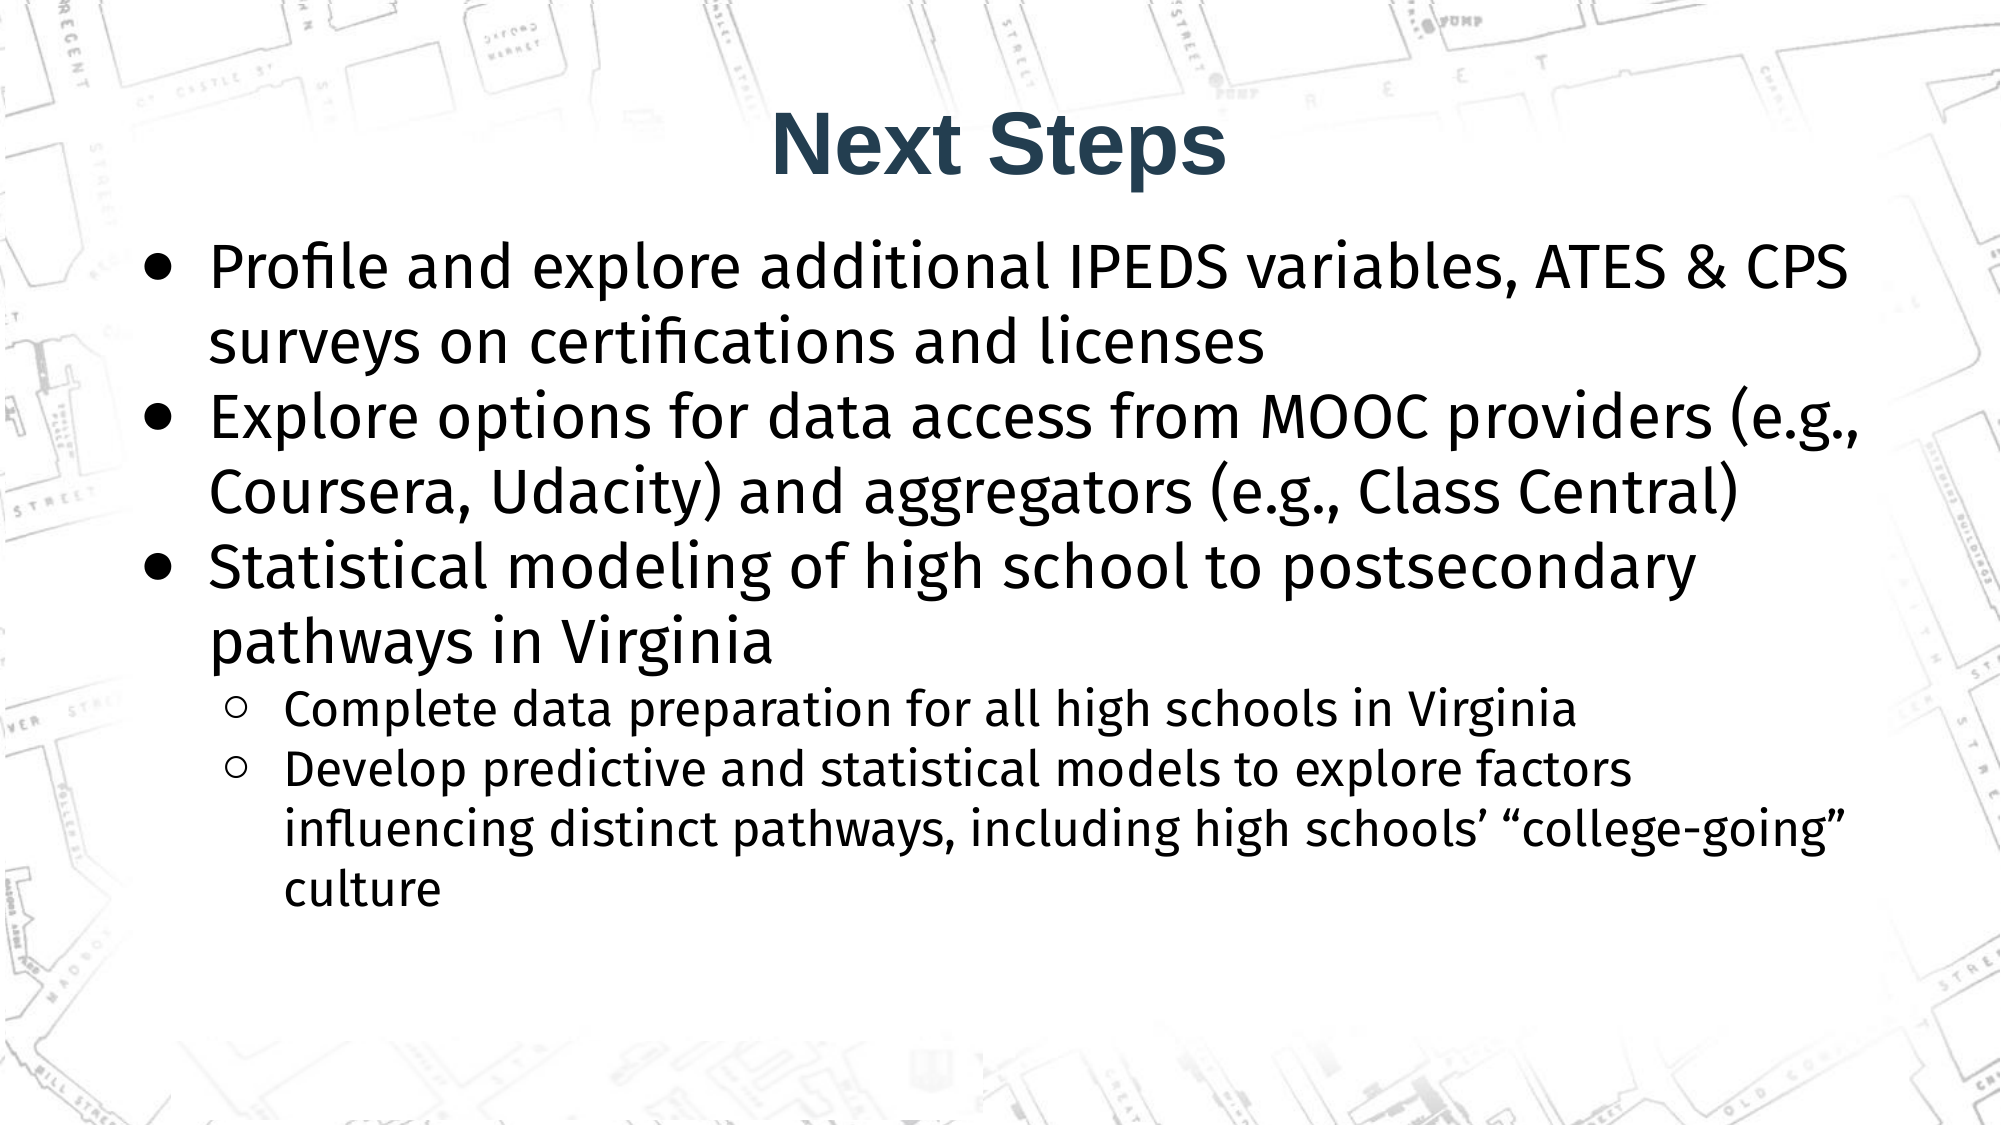

# Next Steps
Profile and explore additional IPEDS variables, ATES & CPS surveys on certifications and licenses
Explore options for data access from MOOC providers (e.g., Coursera, Udacity) and aggregators (e.g., Class Central)
Statistical modeling of high school to postsecondary pathways in Virginia
Complete data preparation for all high schools in Virginia
Develop predictive and statistical models to explore factors influencing distinct pathways, including high schools’ “college-going” culture